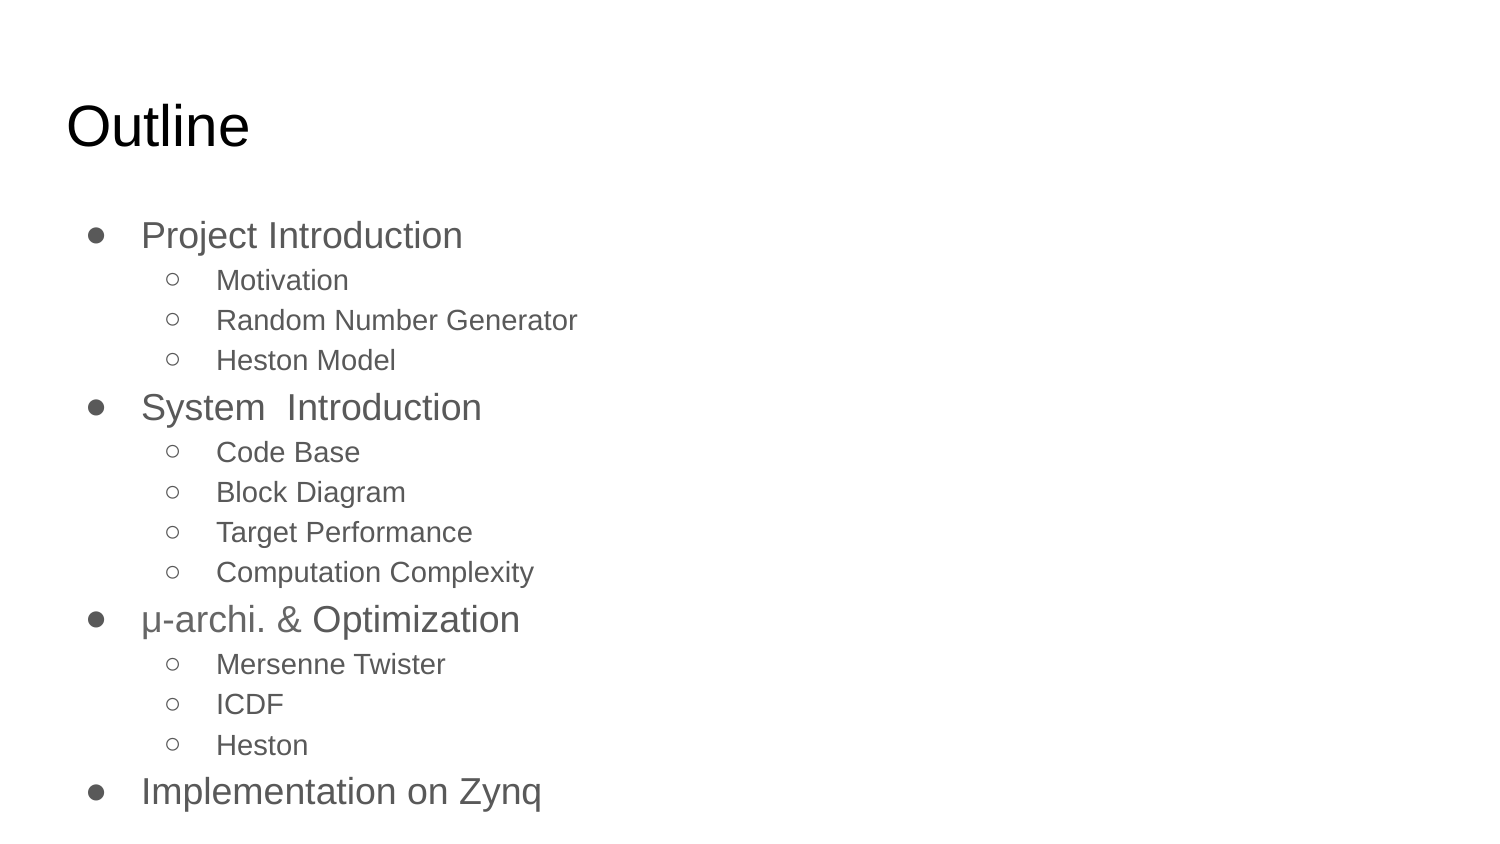

# Outline
Project Introduction
Motivation
Random Number Generator
Heston Model
System  Introduction
Code Base
Block Diagram
Target Performance
Computation Complexity
μ-archi. & Optimization
Mersenne Twister
ICDF
Heston
Implementation on Zynq